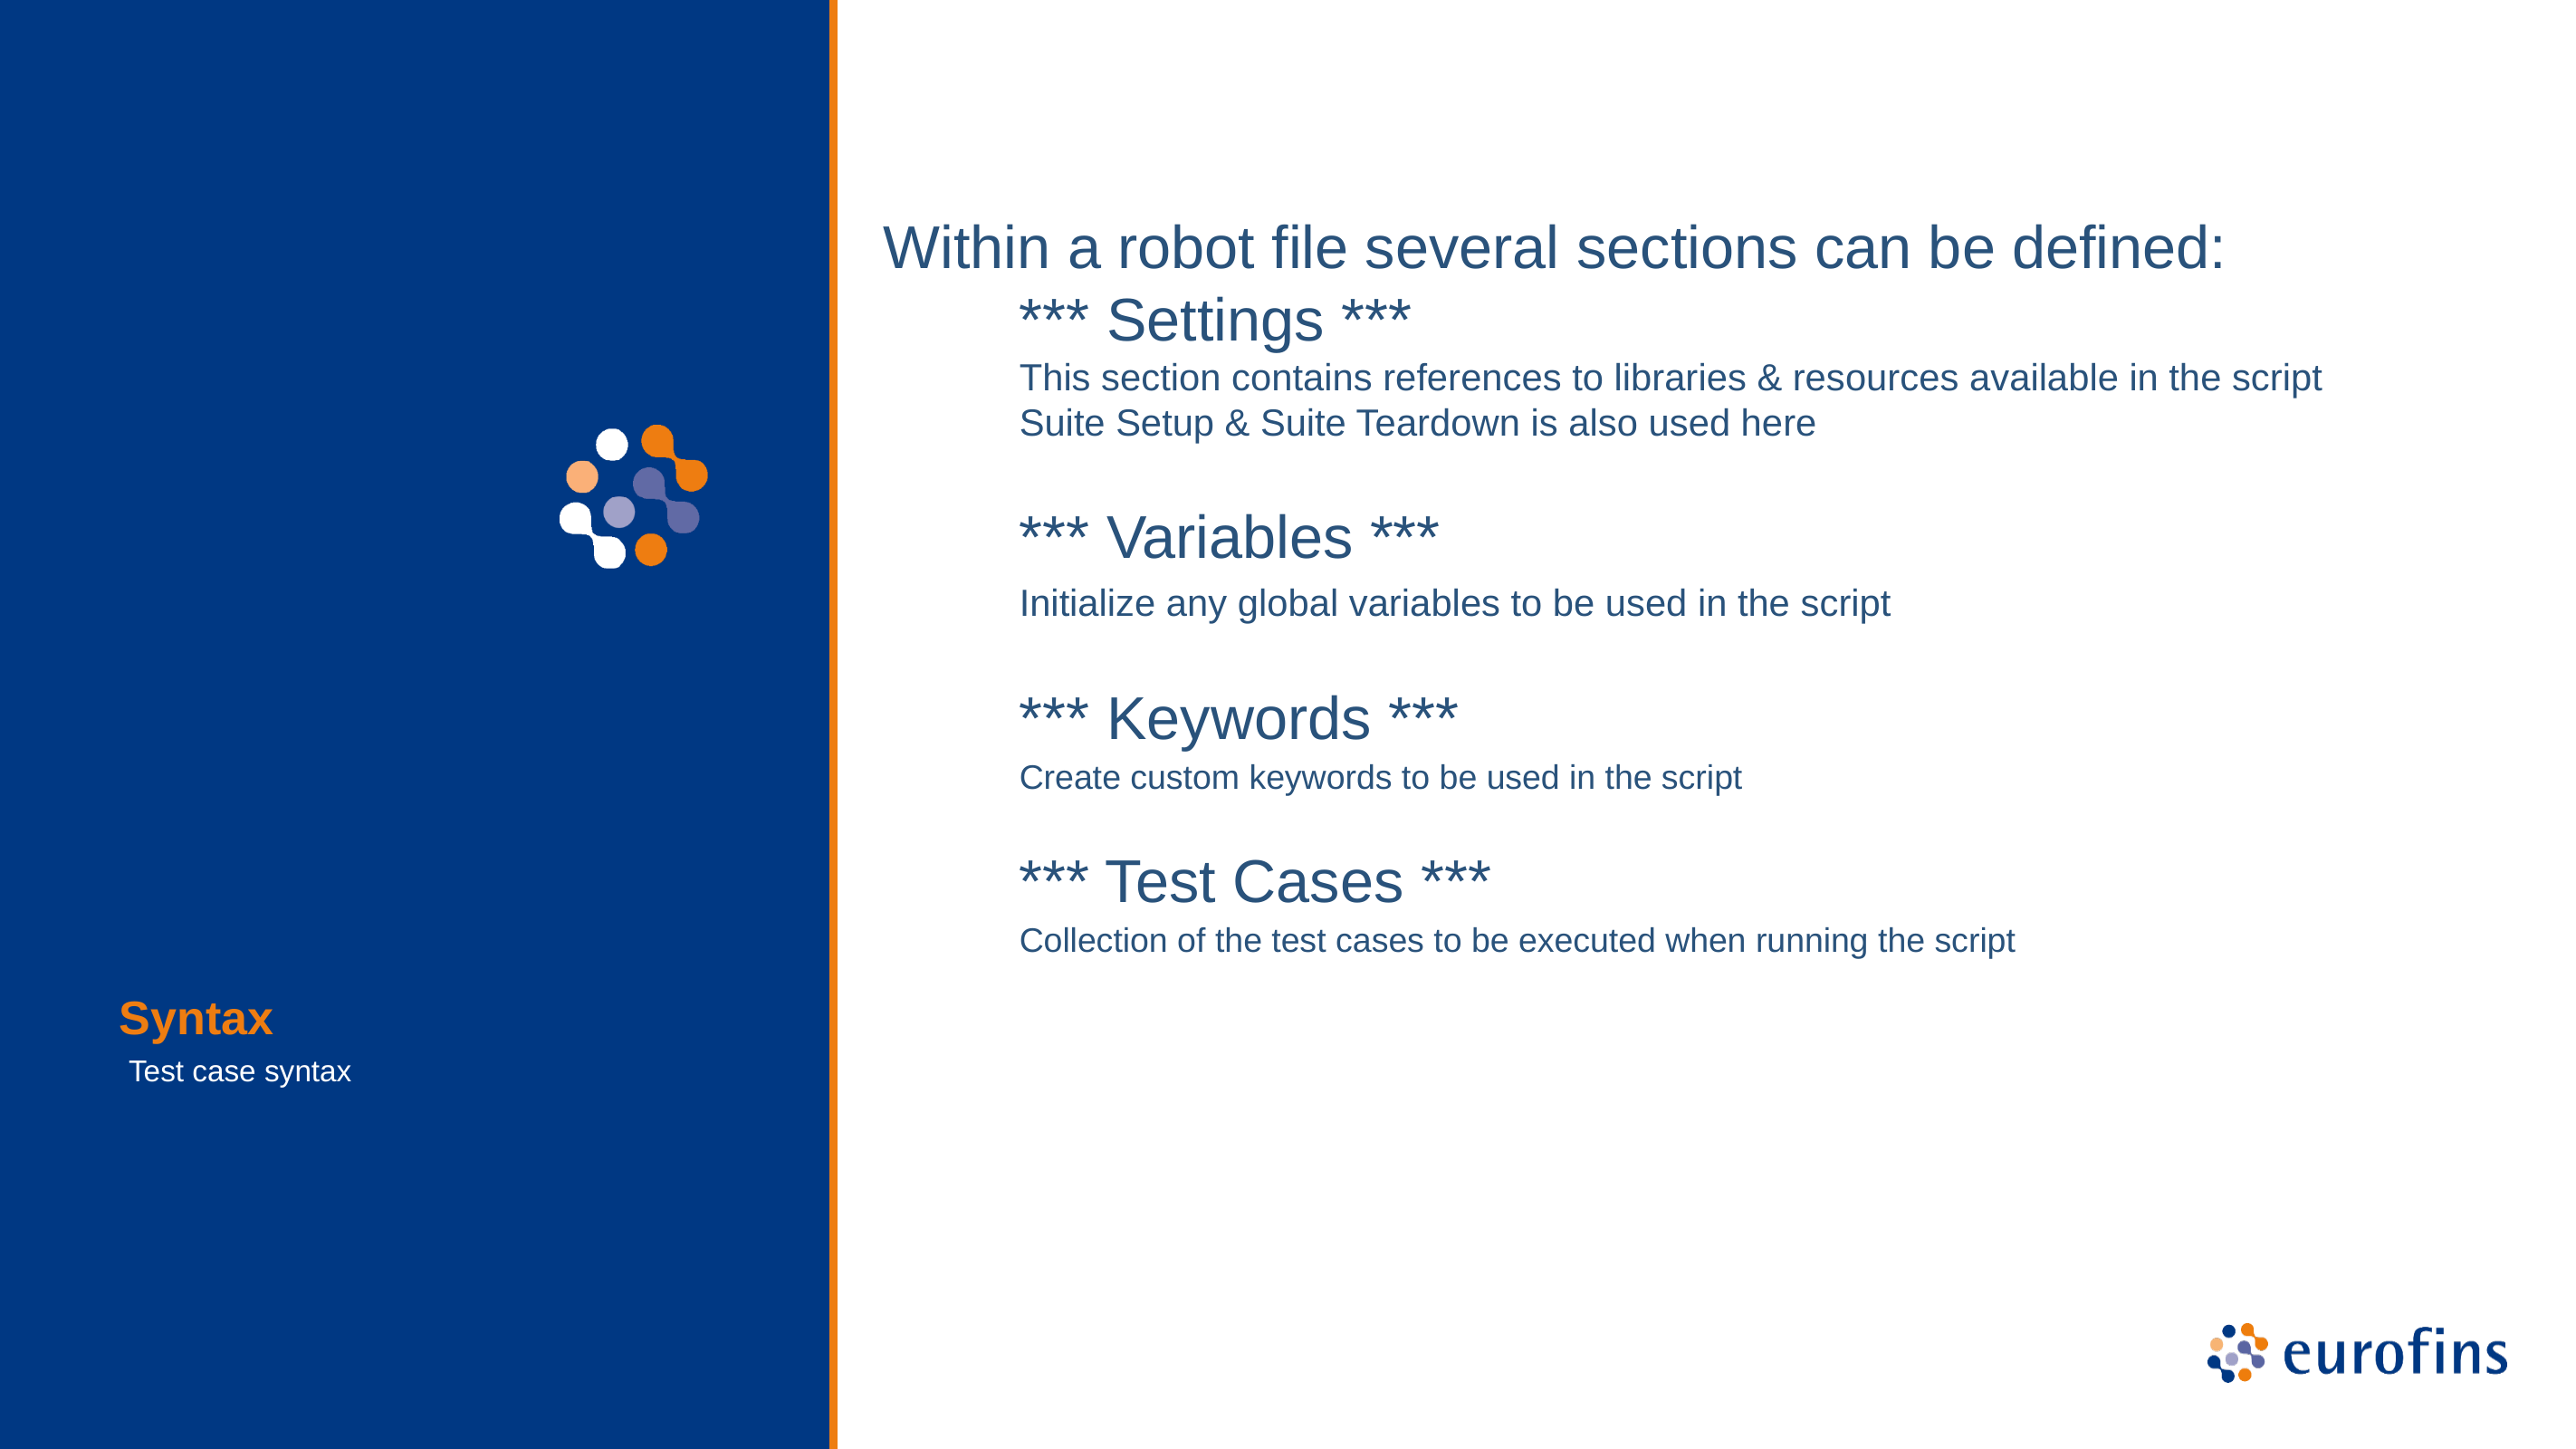

Within a robot file several sections can be defined:
	*** Settings ***
	This section contains references to libraries & resources available in the script
	Suite Setup & Suite Teardown is also used here

	*** Variables ***
	Initialize any global variables to be used in the script

	*** Keywords ***
	Create custom keywords to be used in the script

	*** Test Cases ***
	Collection of the test cases to be executed when running the script

Syntax
 Test case syntax